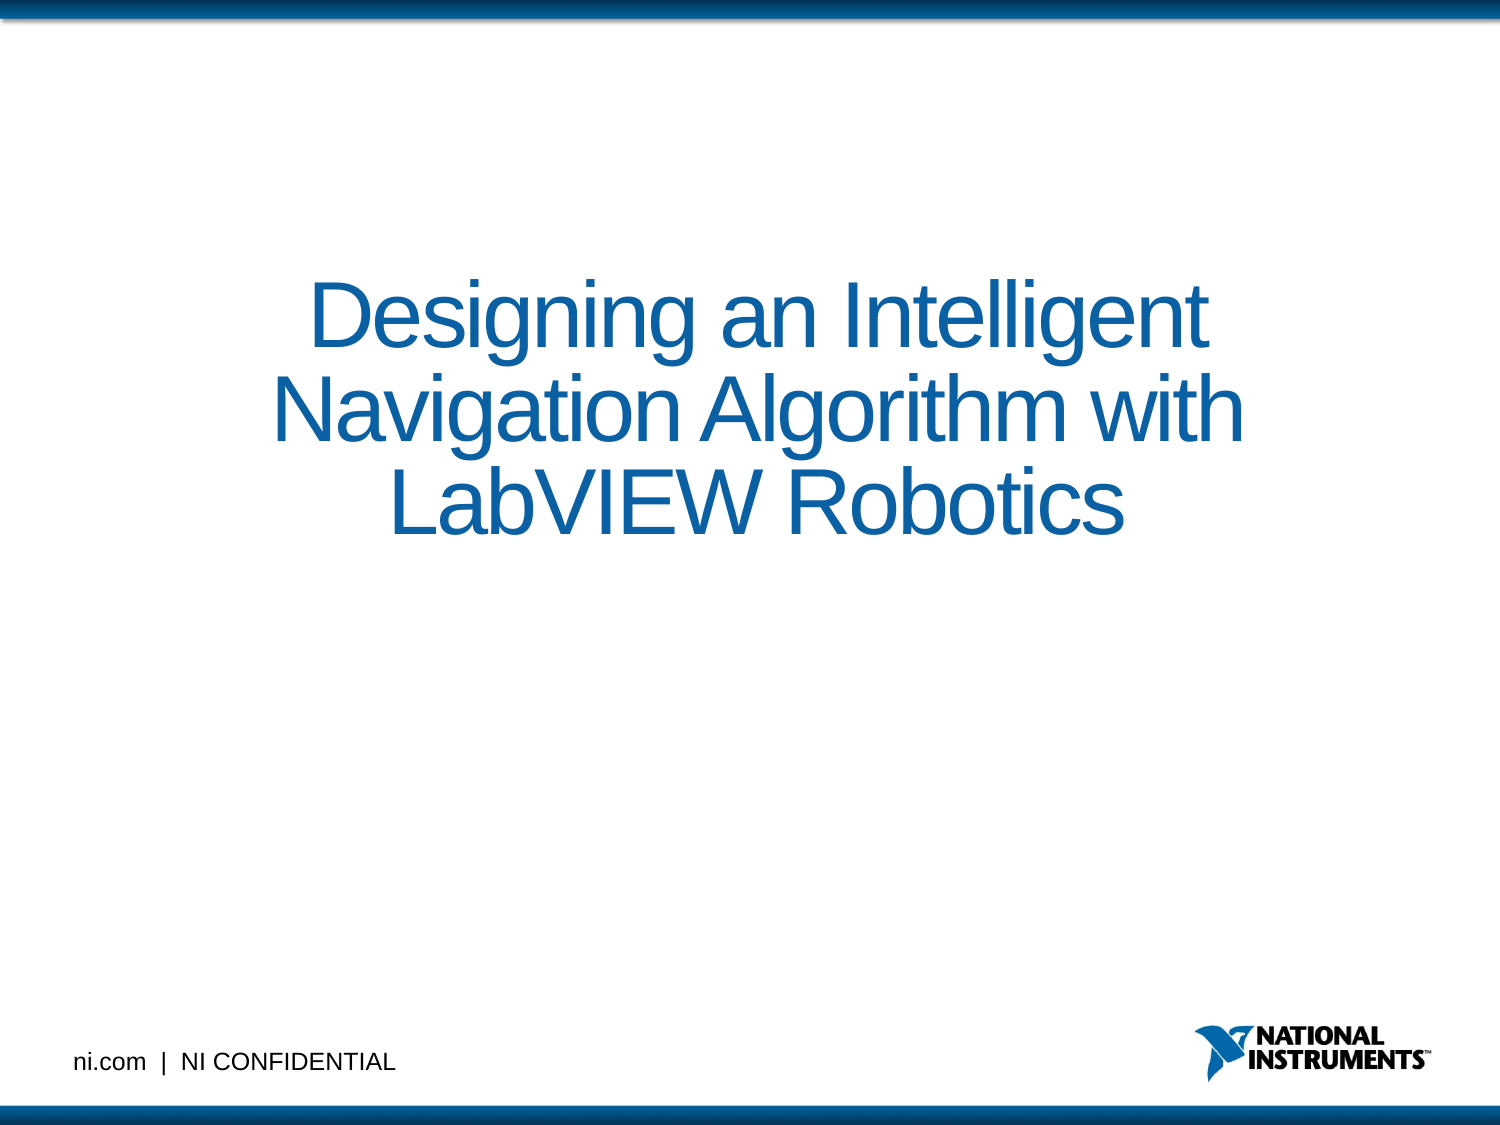

# Designing an Intelligent Navigation Algorithm with LabVIEW Robotics